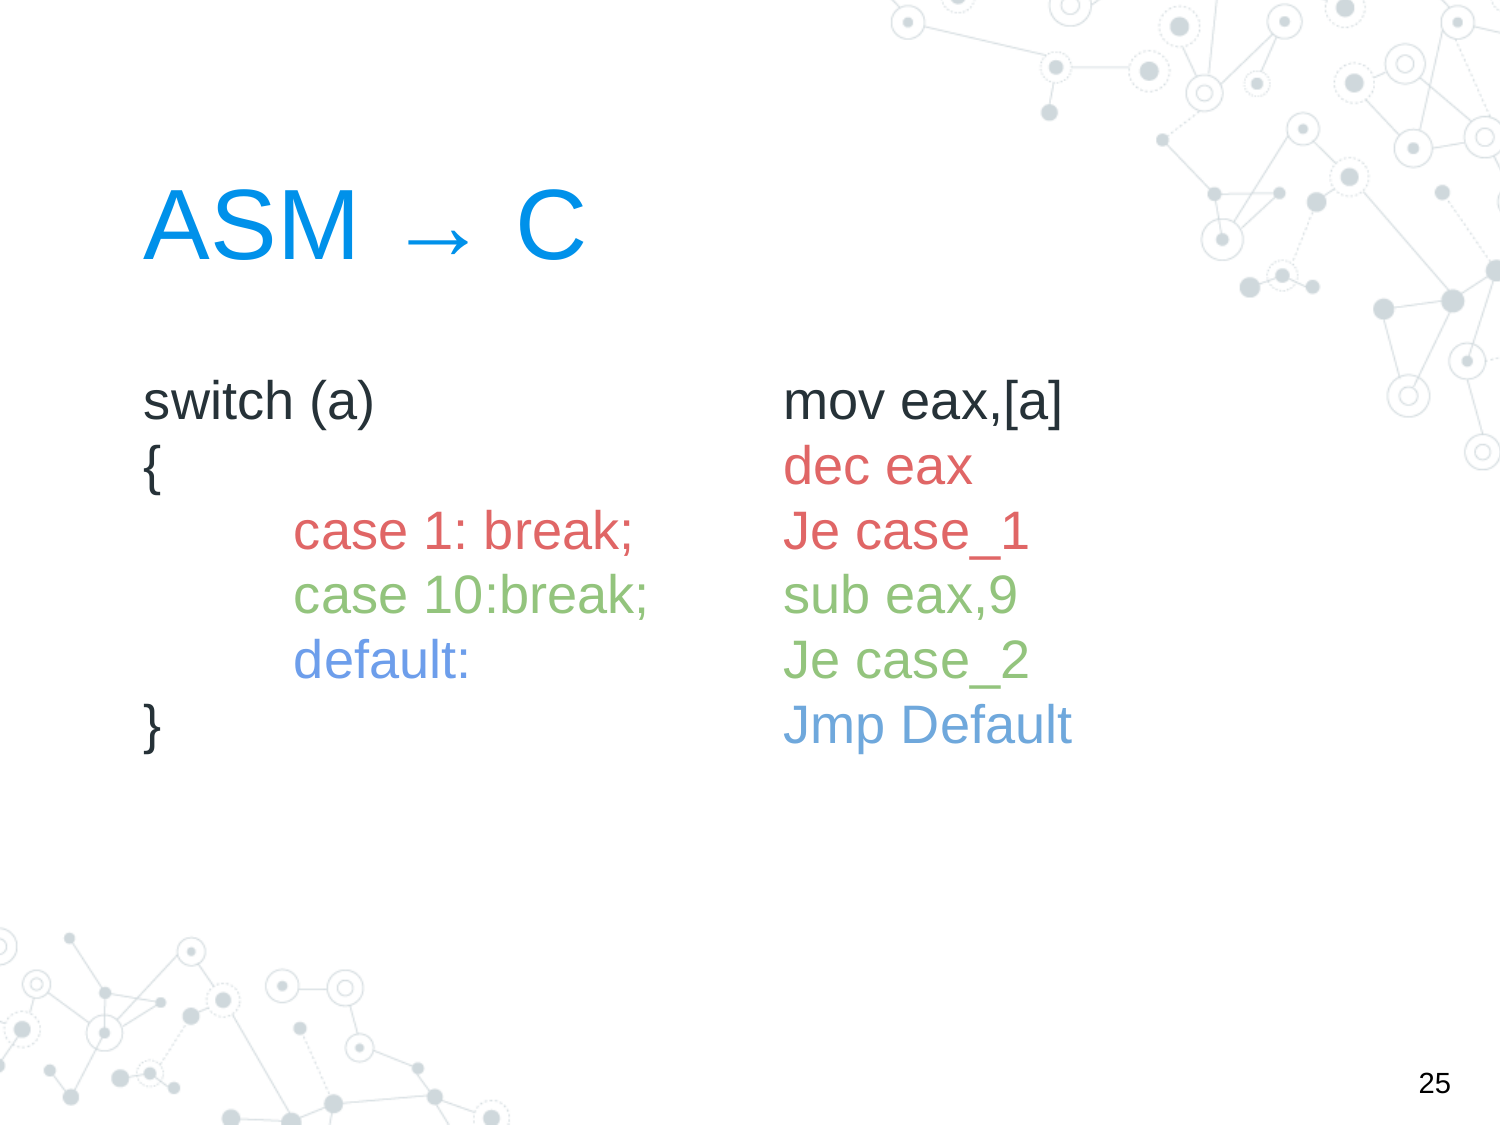

# ASM → C
switch (a)
{
	case 1: break;
	case 10:break;
	default:
}
mov eax,[a]
dec eax
Je case_1
sub eax,9
Je case_2
Jmp Default
25